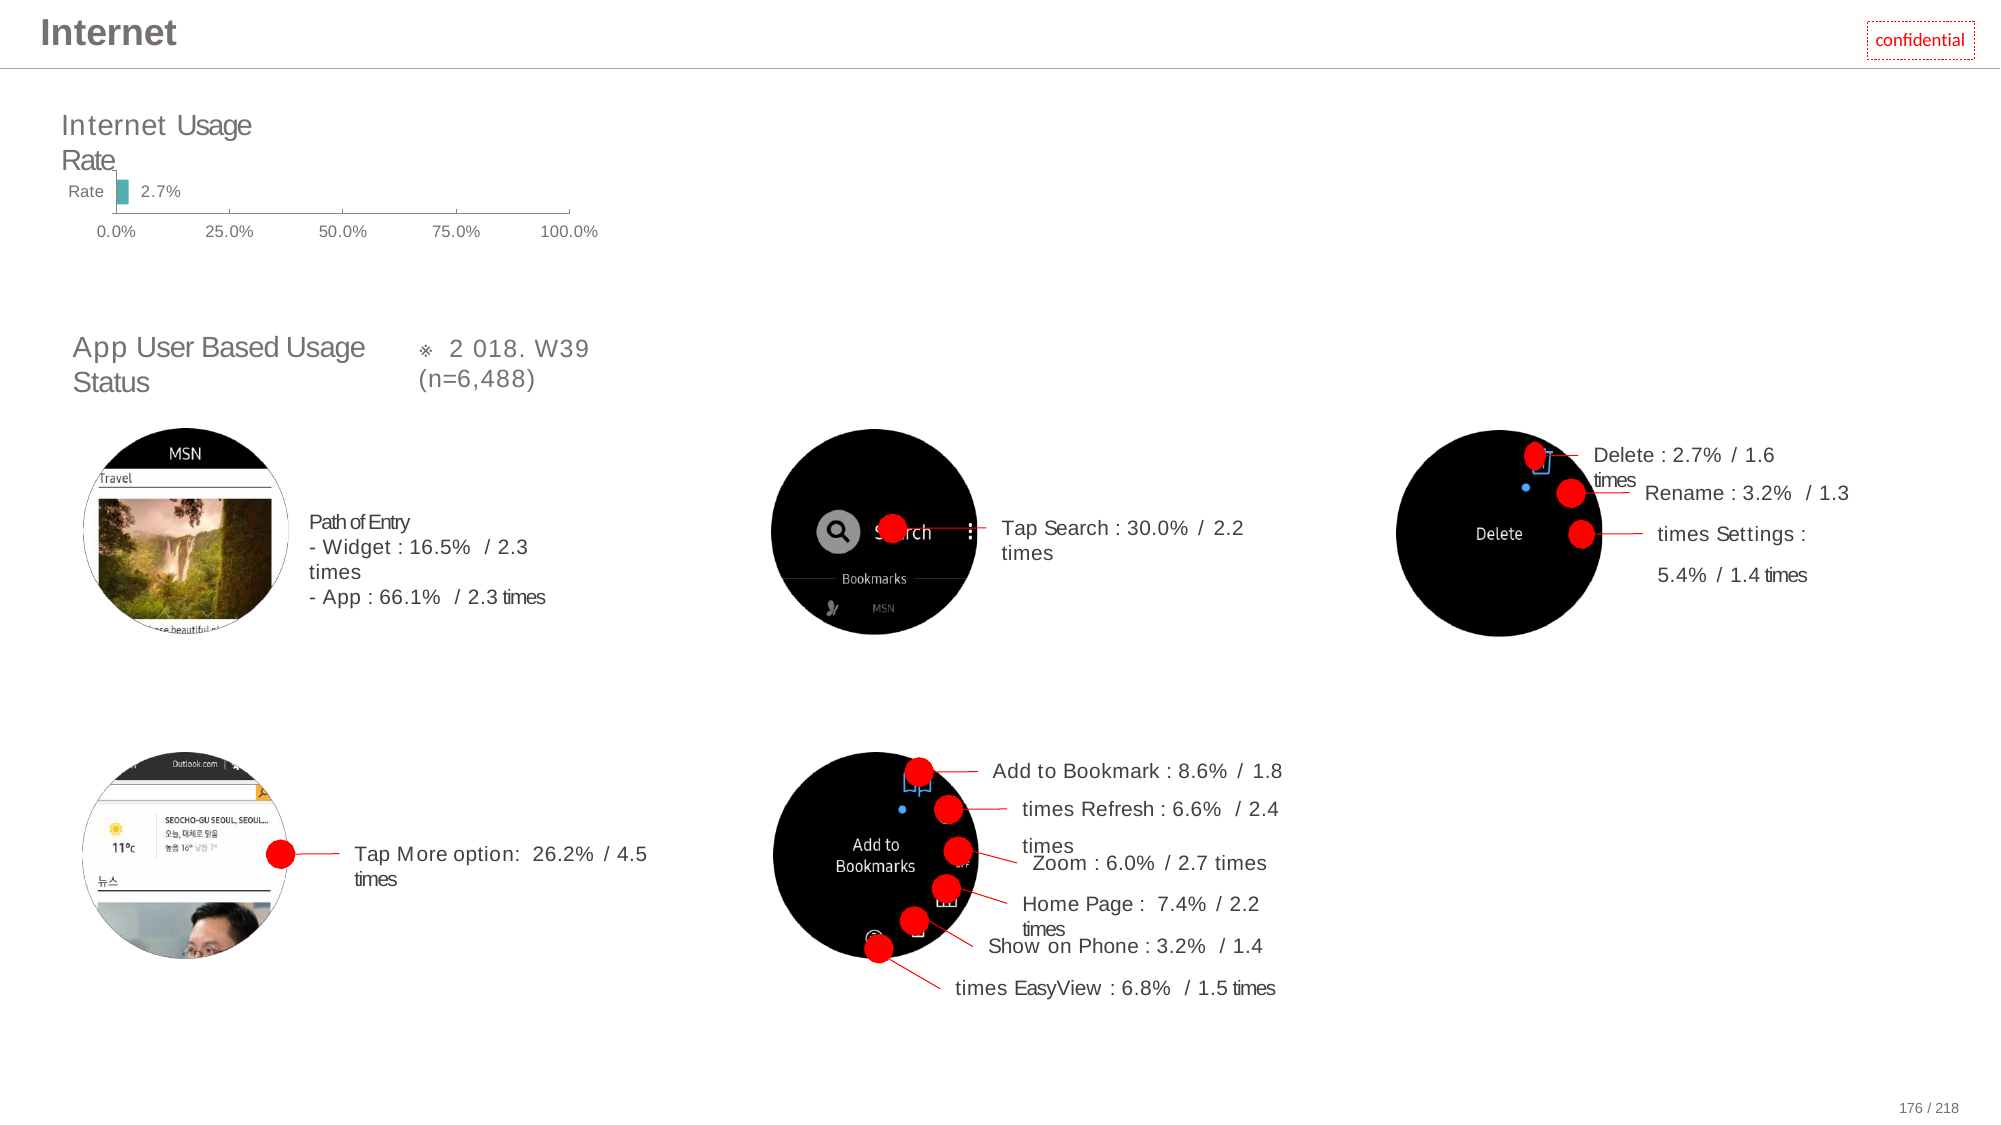

# Internet
confidential
Internet Usage Rate

2.7%
Rate

0.0%
25.0%
50.0%
75.0%
100.0%
App User Based Usage Status
※2018. W39 (n=6,488)

Delete : 2.7% / 1.6 times

Rename : 3.2% / 1.3 times Settings : 5.4% / 1.4 times

Path of Entry
- Widget : 16.5% / 2.3 times
- App : 66.1% / 2.3 times

Tap Search : 30.0% / 2.2 times

Add to Bookmark : 8.6% / 1.8 times Refresh : 6.6% / 2.4 times

Tap More option:  26.2% / 4.5 times
Zoom : 6.0% / 2.7 times

Home Page :  7.4% / 2.2 times

Show on Phone : 3.2% / 1.4 times EasyView : 6.8% / 1.5 times

176 / 218